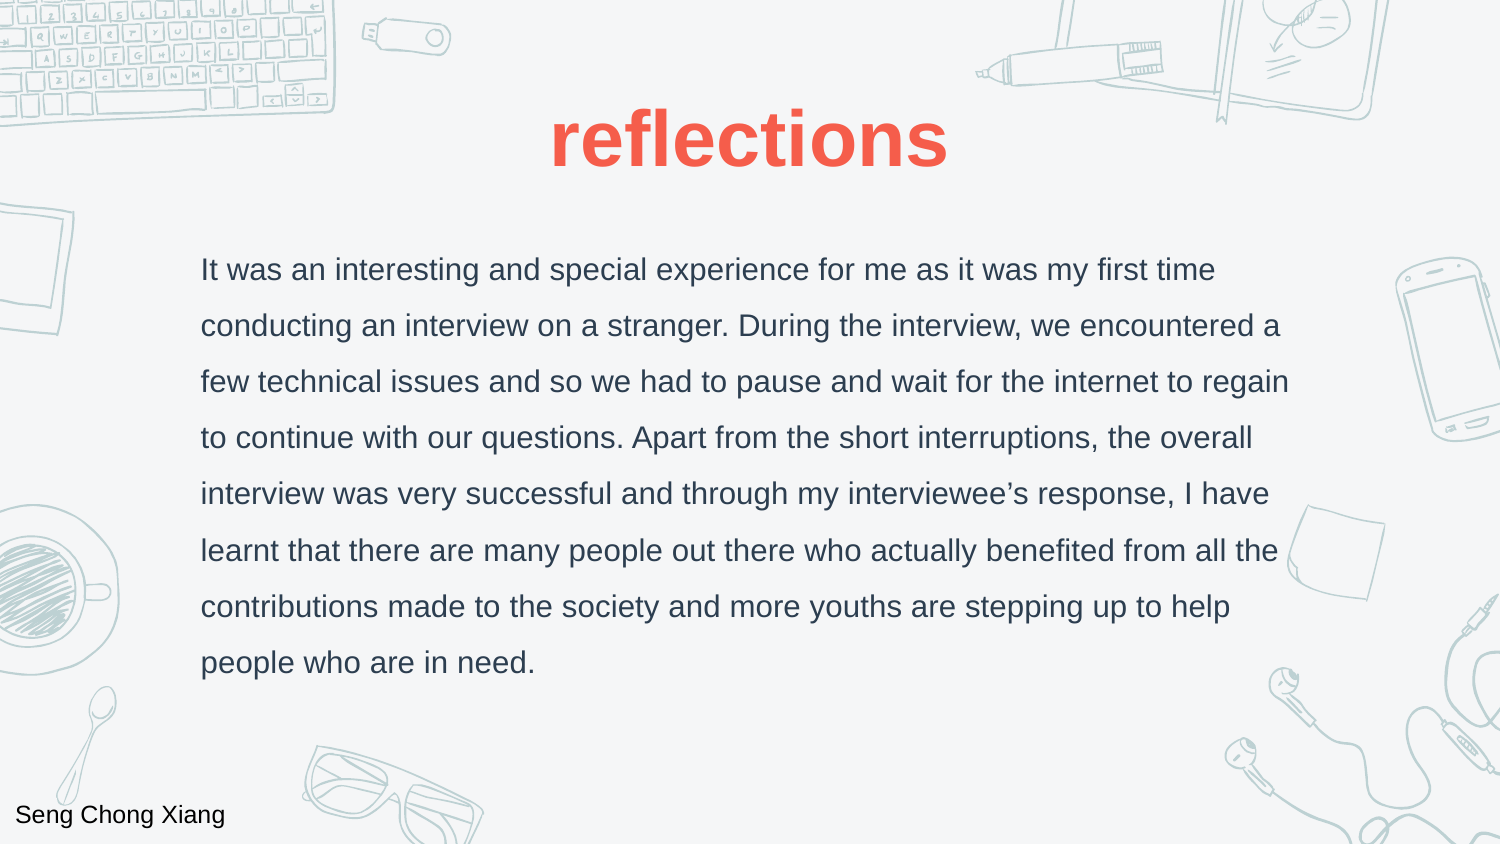

# reflections
It was an interesting and special experience for me as it was my first time conducting an interview on a stranger. During the interview, we encountered a few technical issues and so we had to pause and wait for the internet to regain to continue with our questions. Apart from the short interruptions, the overall interview was very successful and through my interviewee’s response, I have learnt that there are many people out there who actually benefited from all the contributions made to the society and more youths are stepping up to help people who are in need.
Seng Chong Xiang